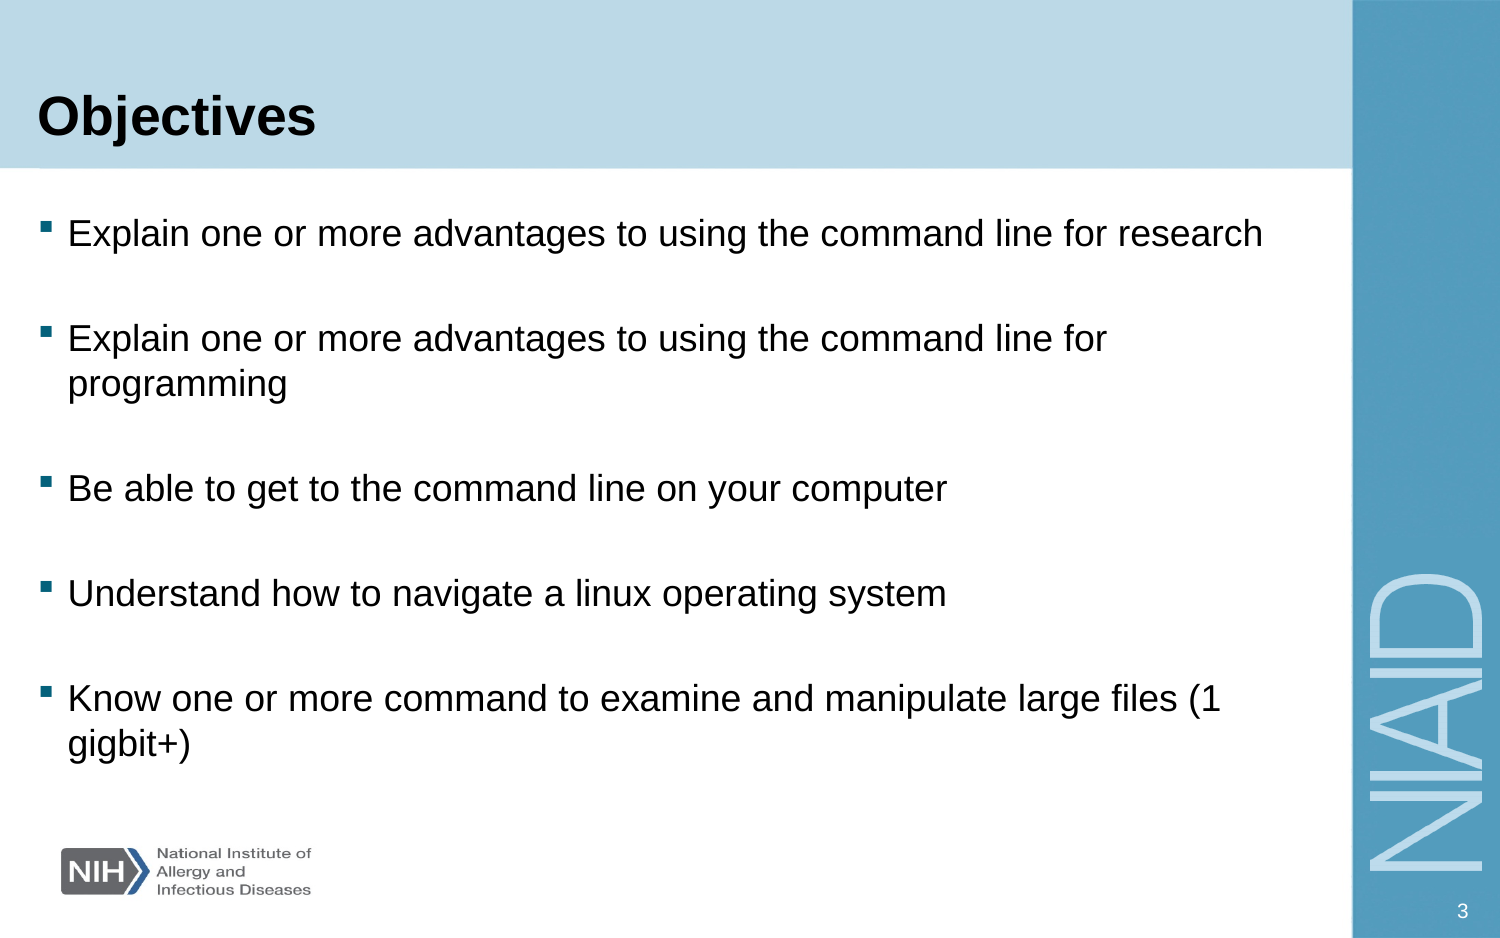

# Objectives
Explain one or more advantages to using the command line for research

Explain one or more advantages to using the command line for programming

Be able to get to the command line on your computer

Understand how to navigate a linux operating system

Know one or more command to examine and manipulate large files (1 gigbit+)
3